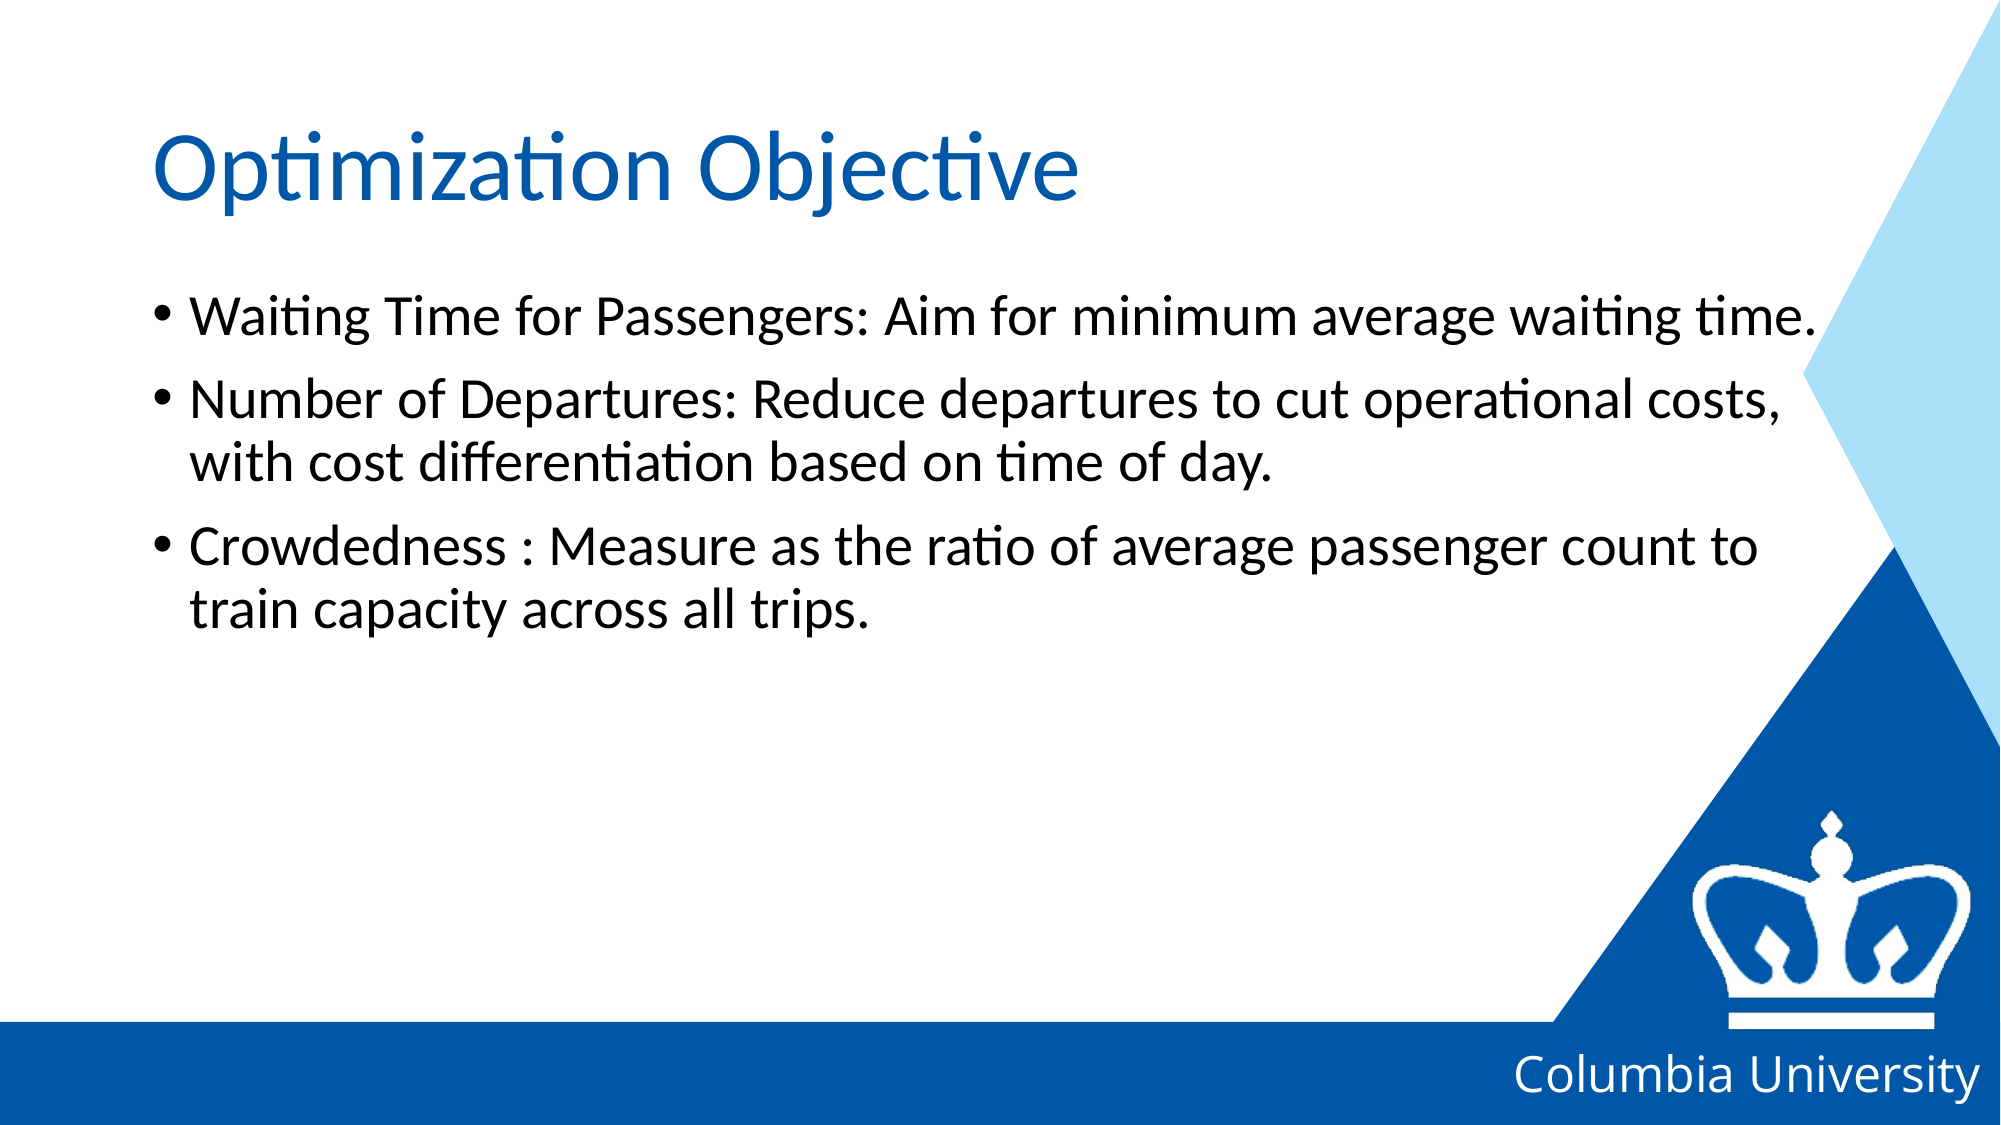

# Optimization Objective
Waiting Time for Passengers: Aim for minimum average waiting time.
Number of Departures: Reduce departures to cut operational costs, with cost differentiation based on time of day.
Crowdedness : Measure as the ratio of average passenger count to train capacity across all trips.